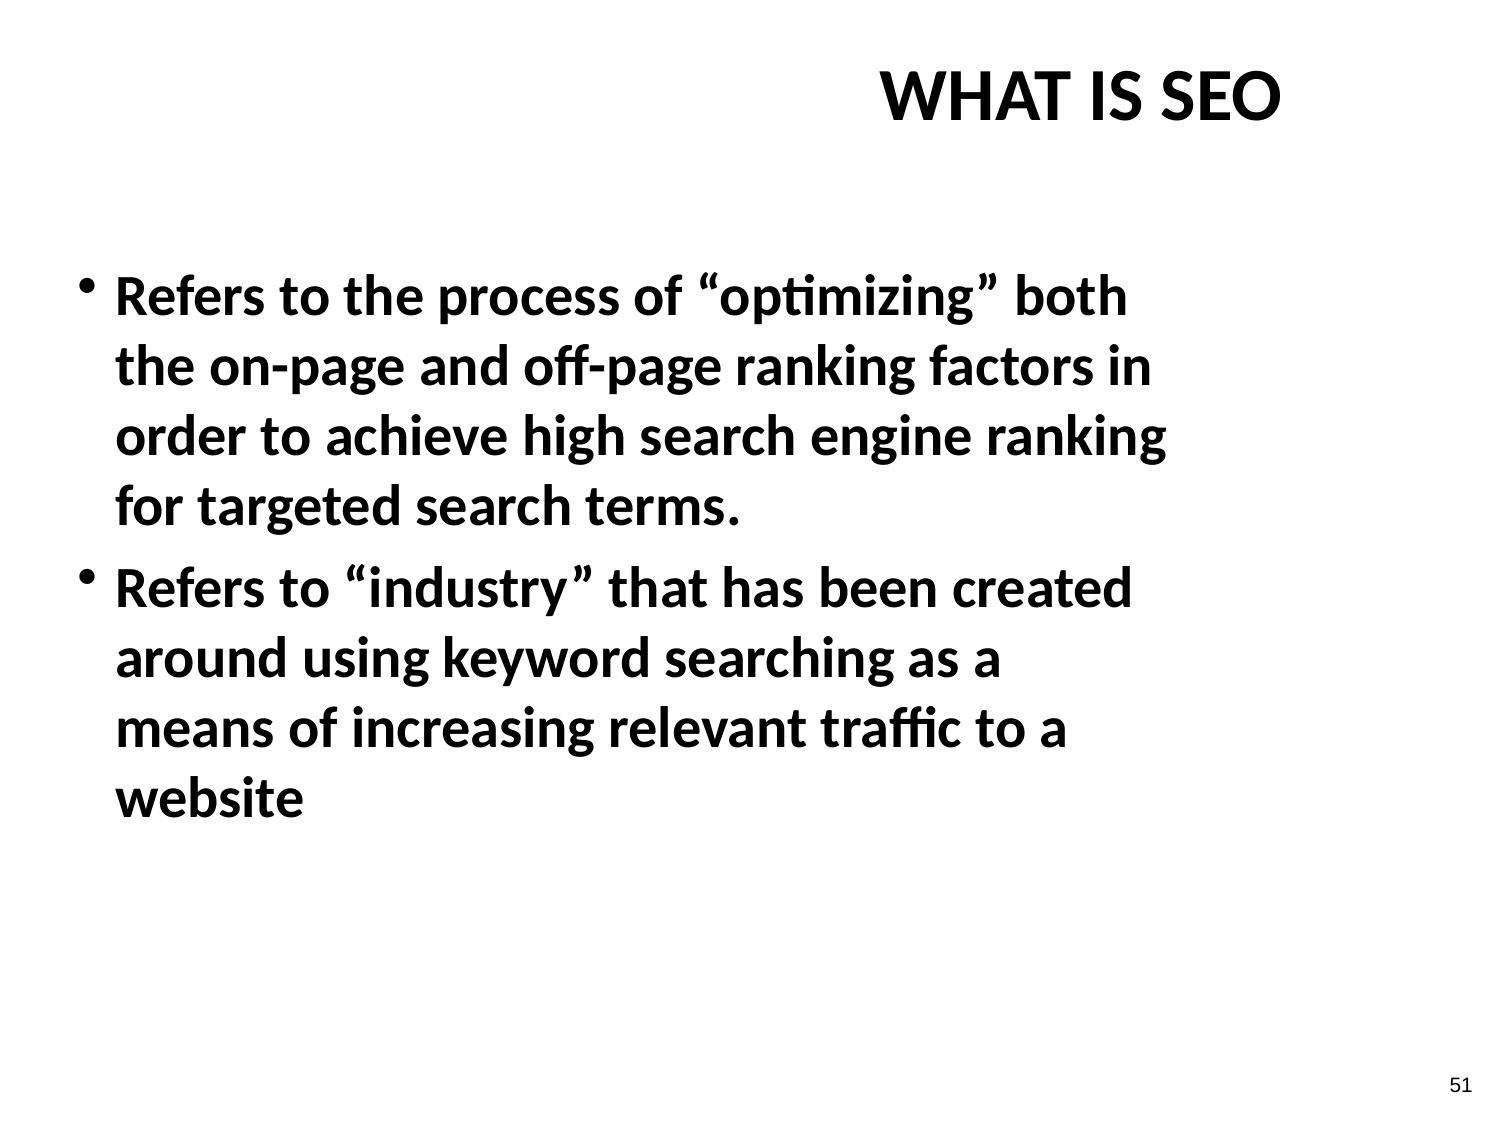

# What is SEO
Refers to the process of “optimizing” both the on-page and off-page ranking factors in order to achieve high search engine ranking for targeted search terms.
Refers to “industry” that has been created around using keyword searching as a means of increasing relevant traffic to a website
51